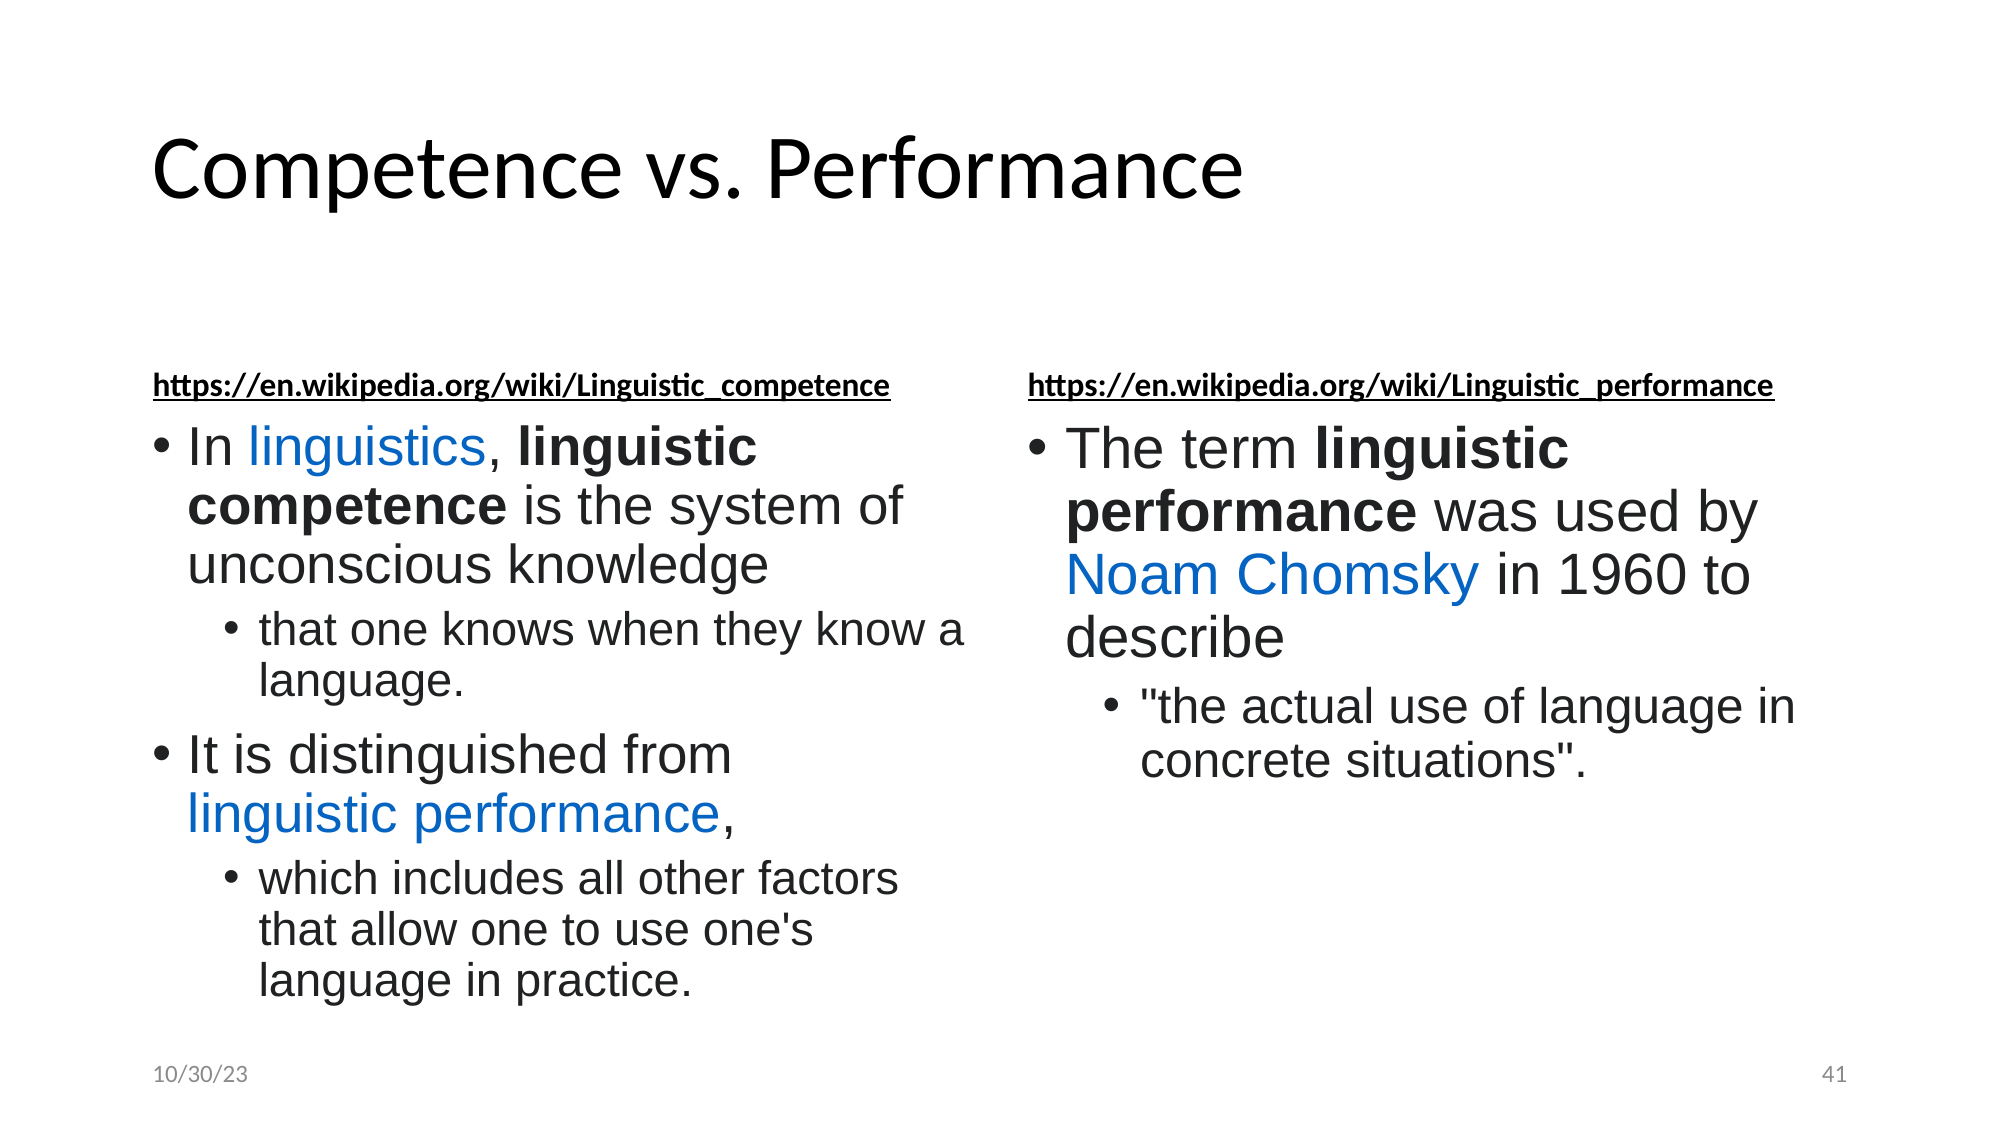

# Competence vs. Performance
https://en.wikipedia.org/wiki/Linguistic_competence
https://en.wikipedia.org/wiki/Linguistic_performance
In linguistics, linguistic competence is the system of unconscious knowledge
that one knows when they know a language.
It is distinguished from linguistic performance,
which includes all other factors that allow one to use one's language in practice.
The term linguistic performance was used by Noam Chomsky in 1960 to describe
"the actual use of language in concrete situations".
10/30/23
41